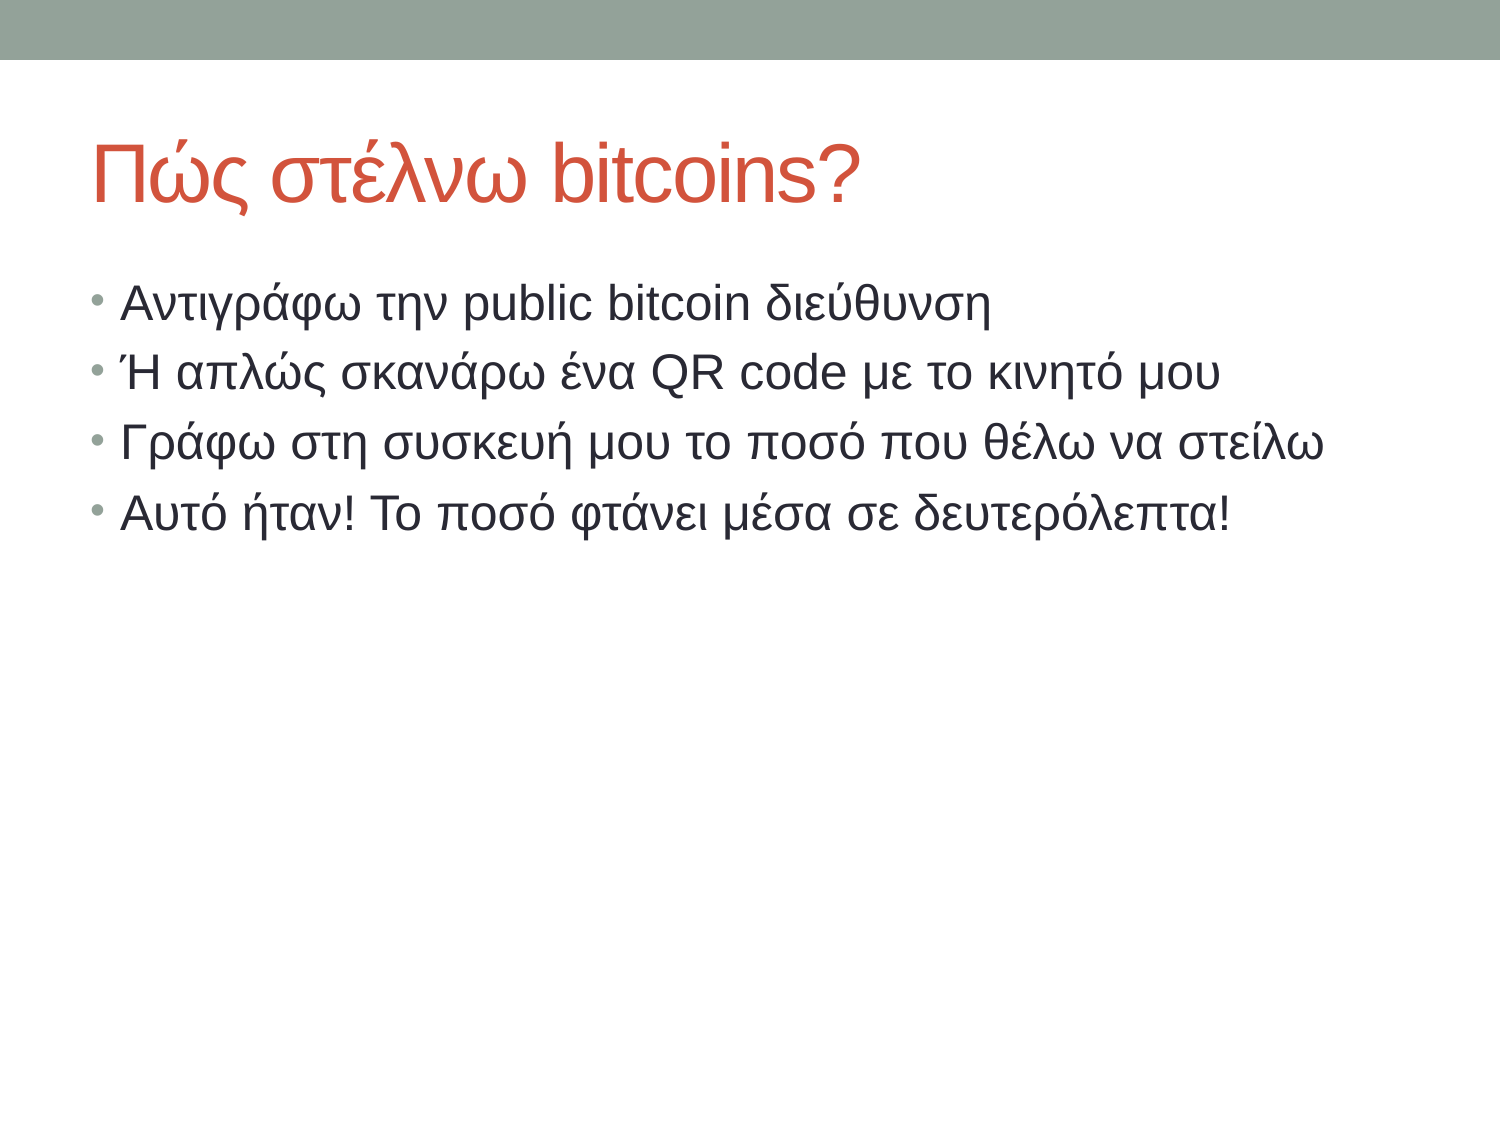

# Πώς στέλνω bitcoins?
Αντιγράφω την public bitcoin διεύθυνση
Ή απλώς σκανάρω ένα QR code με το κινητό μου
Γράφω στη συσκευή μου το ποσό που θέλω να στείλω
Αυτό ήταν! Το ποσό φτάνει μέσα σε δευτερόλεπτα!